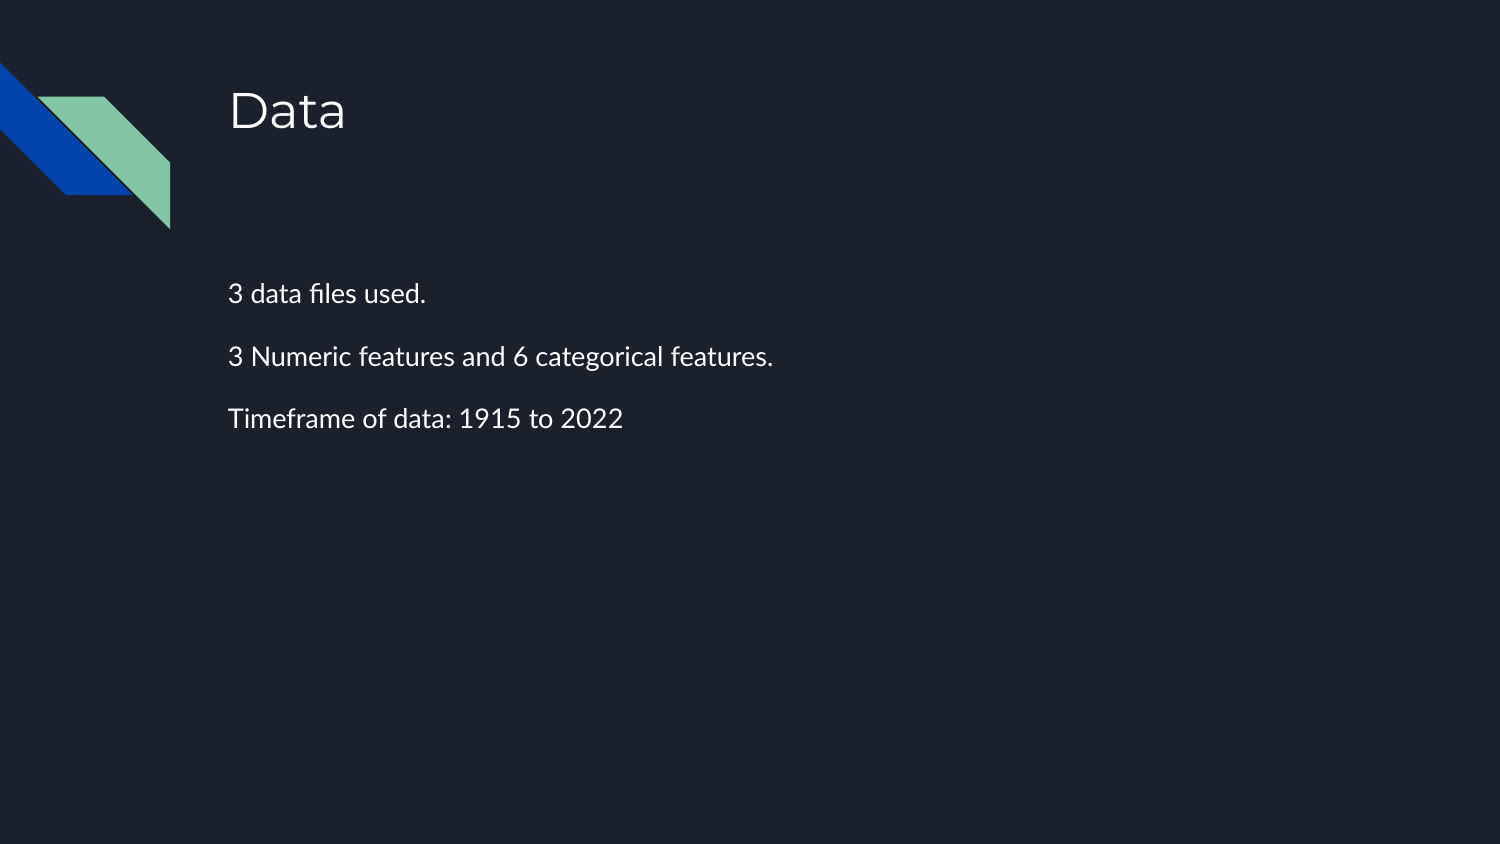

# Data
3 data files used.
3 Numeric features and 6 categorical features.
Timeframe of data: 1915 to 2022